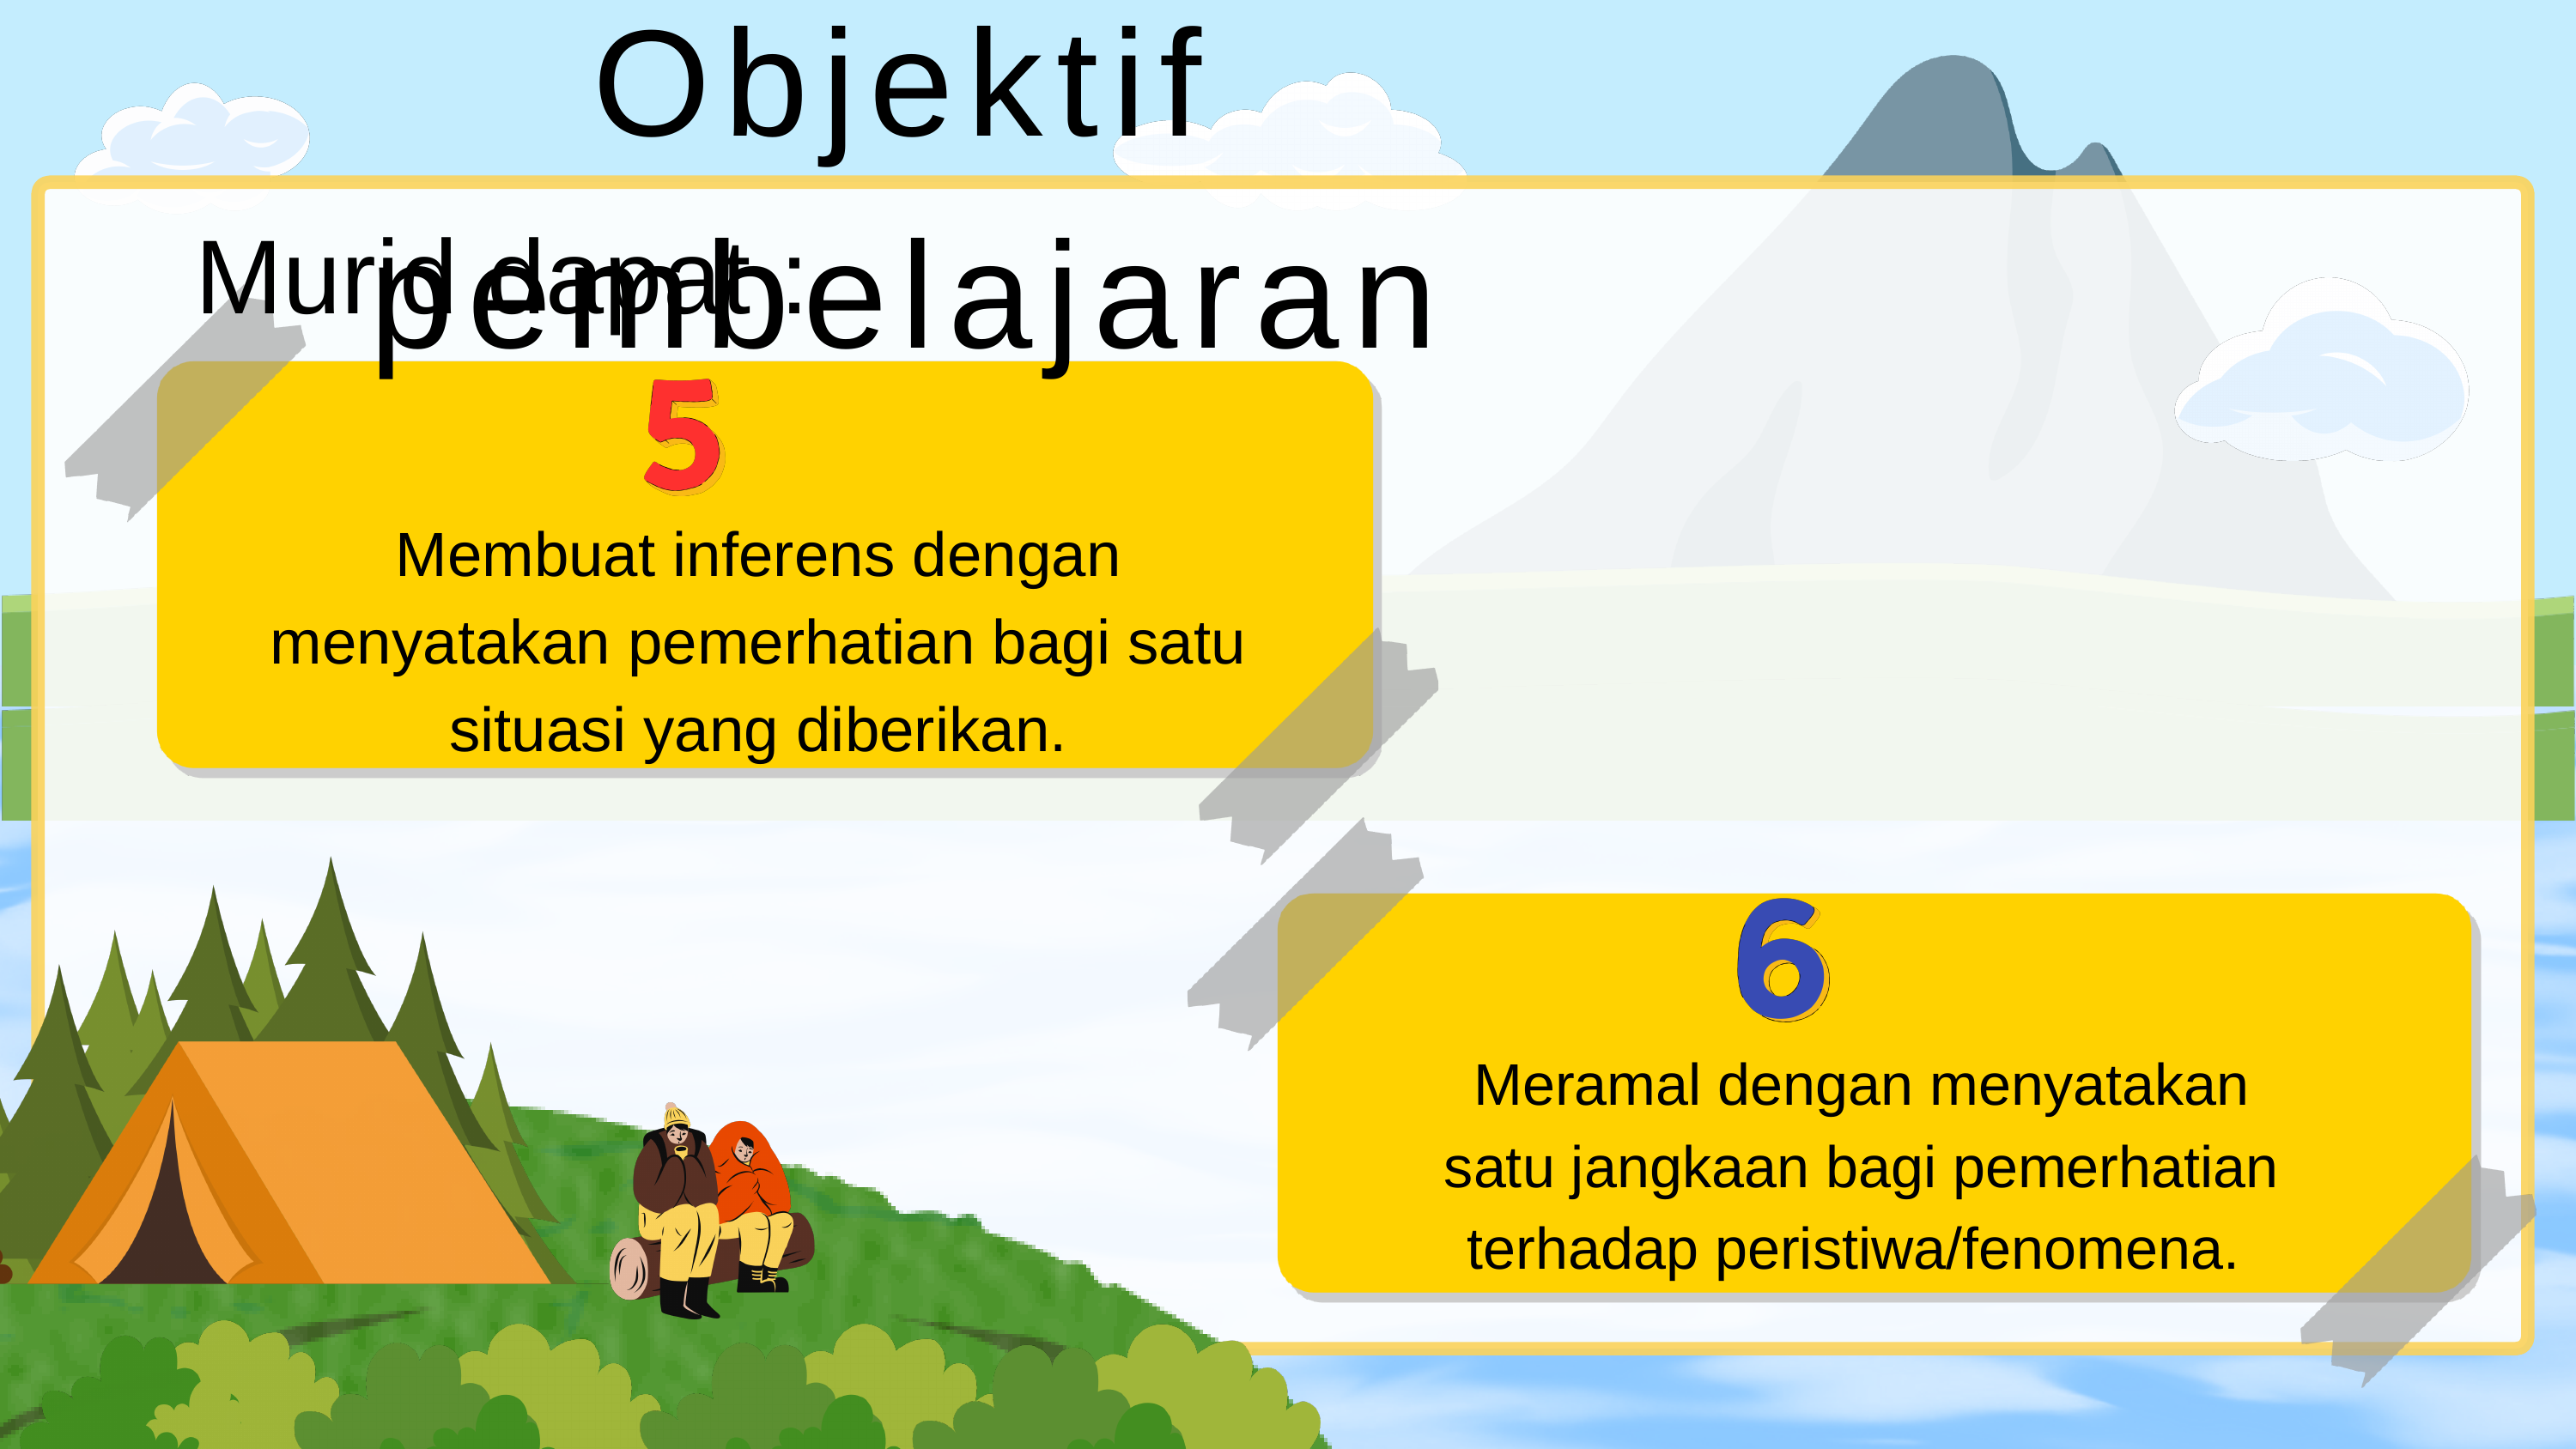

Objektif pembelajaran

Murid dapat :

Membuat inferens dengan menyatakan pemerhatian bagi satu situasi yang diberikan.

Meramal dengan menyatakan satu jangkaan bagi pemerhatian terhadap peristiwa/fenomena.